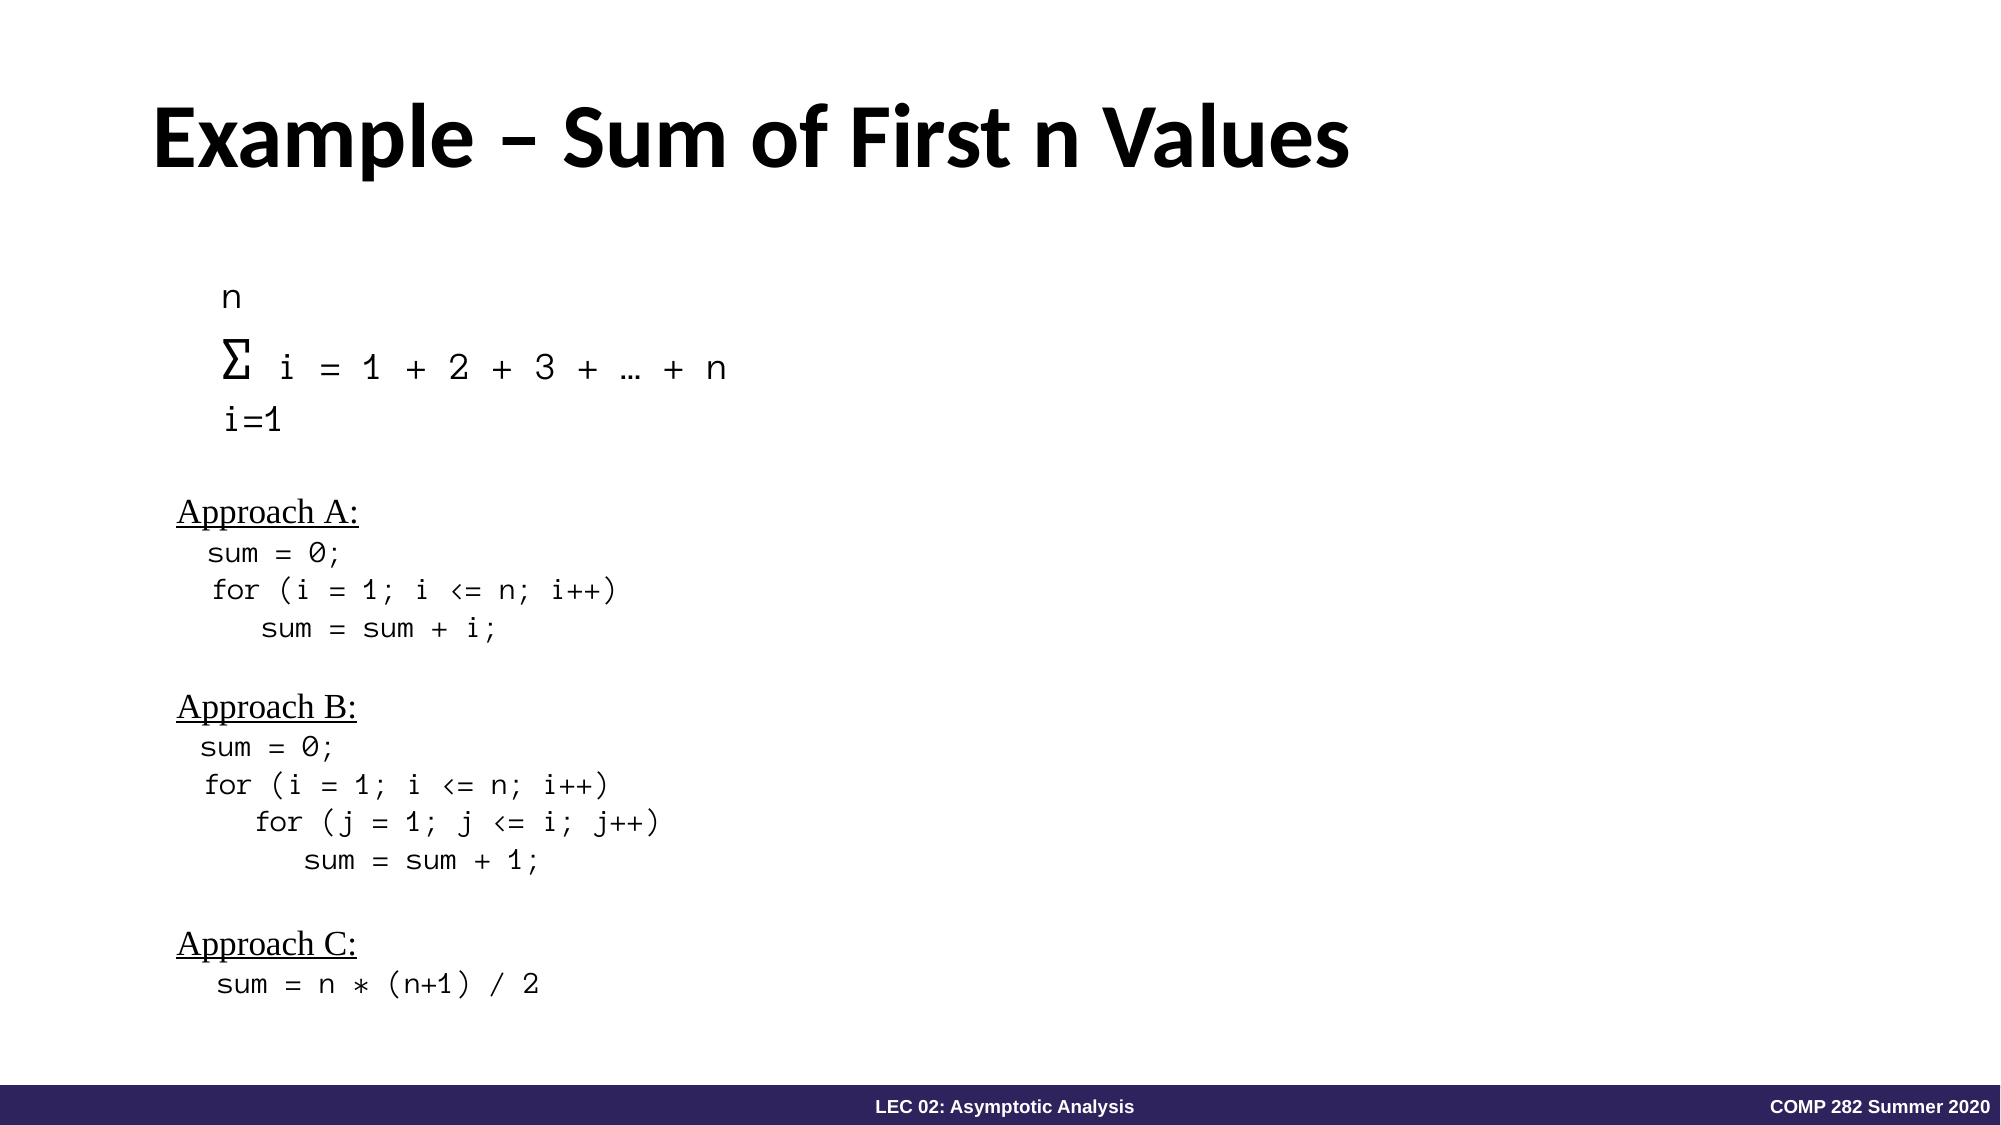

# Example – Sum of First n Values

n
Σ i = 1 + 2 + 3 + … + n
i=1

Approach A:
  sum = 0;
for (i = 1; i <= n; i++)
   sum = sum + i;

Approach B:
   sum = 0;
   for (i = 1; i <= n; i++)
      for (j = 1; j <= i; j++)
         sum = sum + 1;

Approach C:
    sum = n * (n+1) / 2